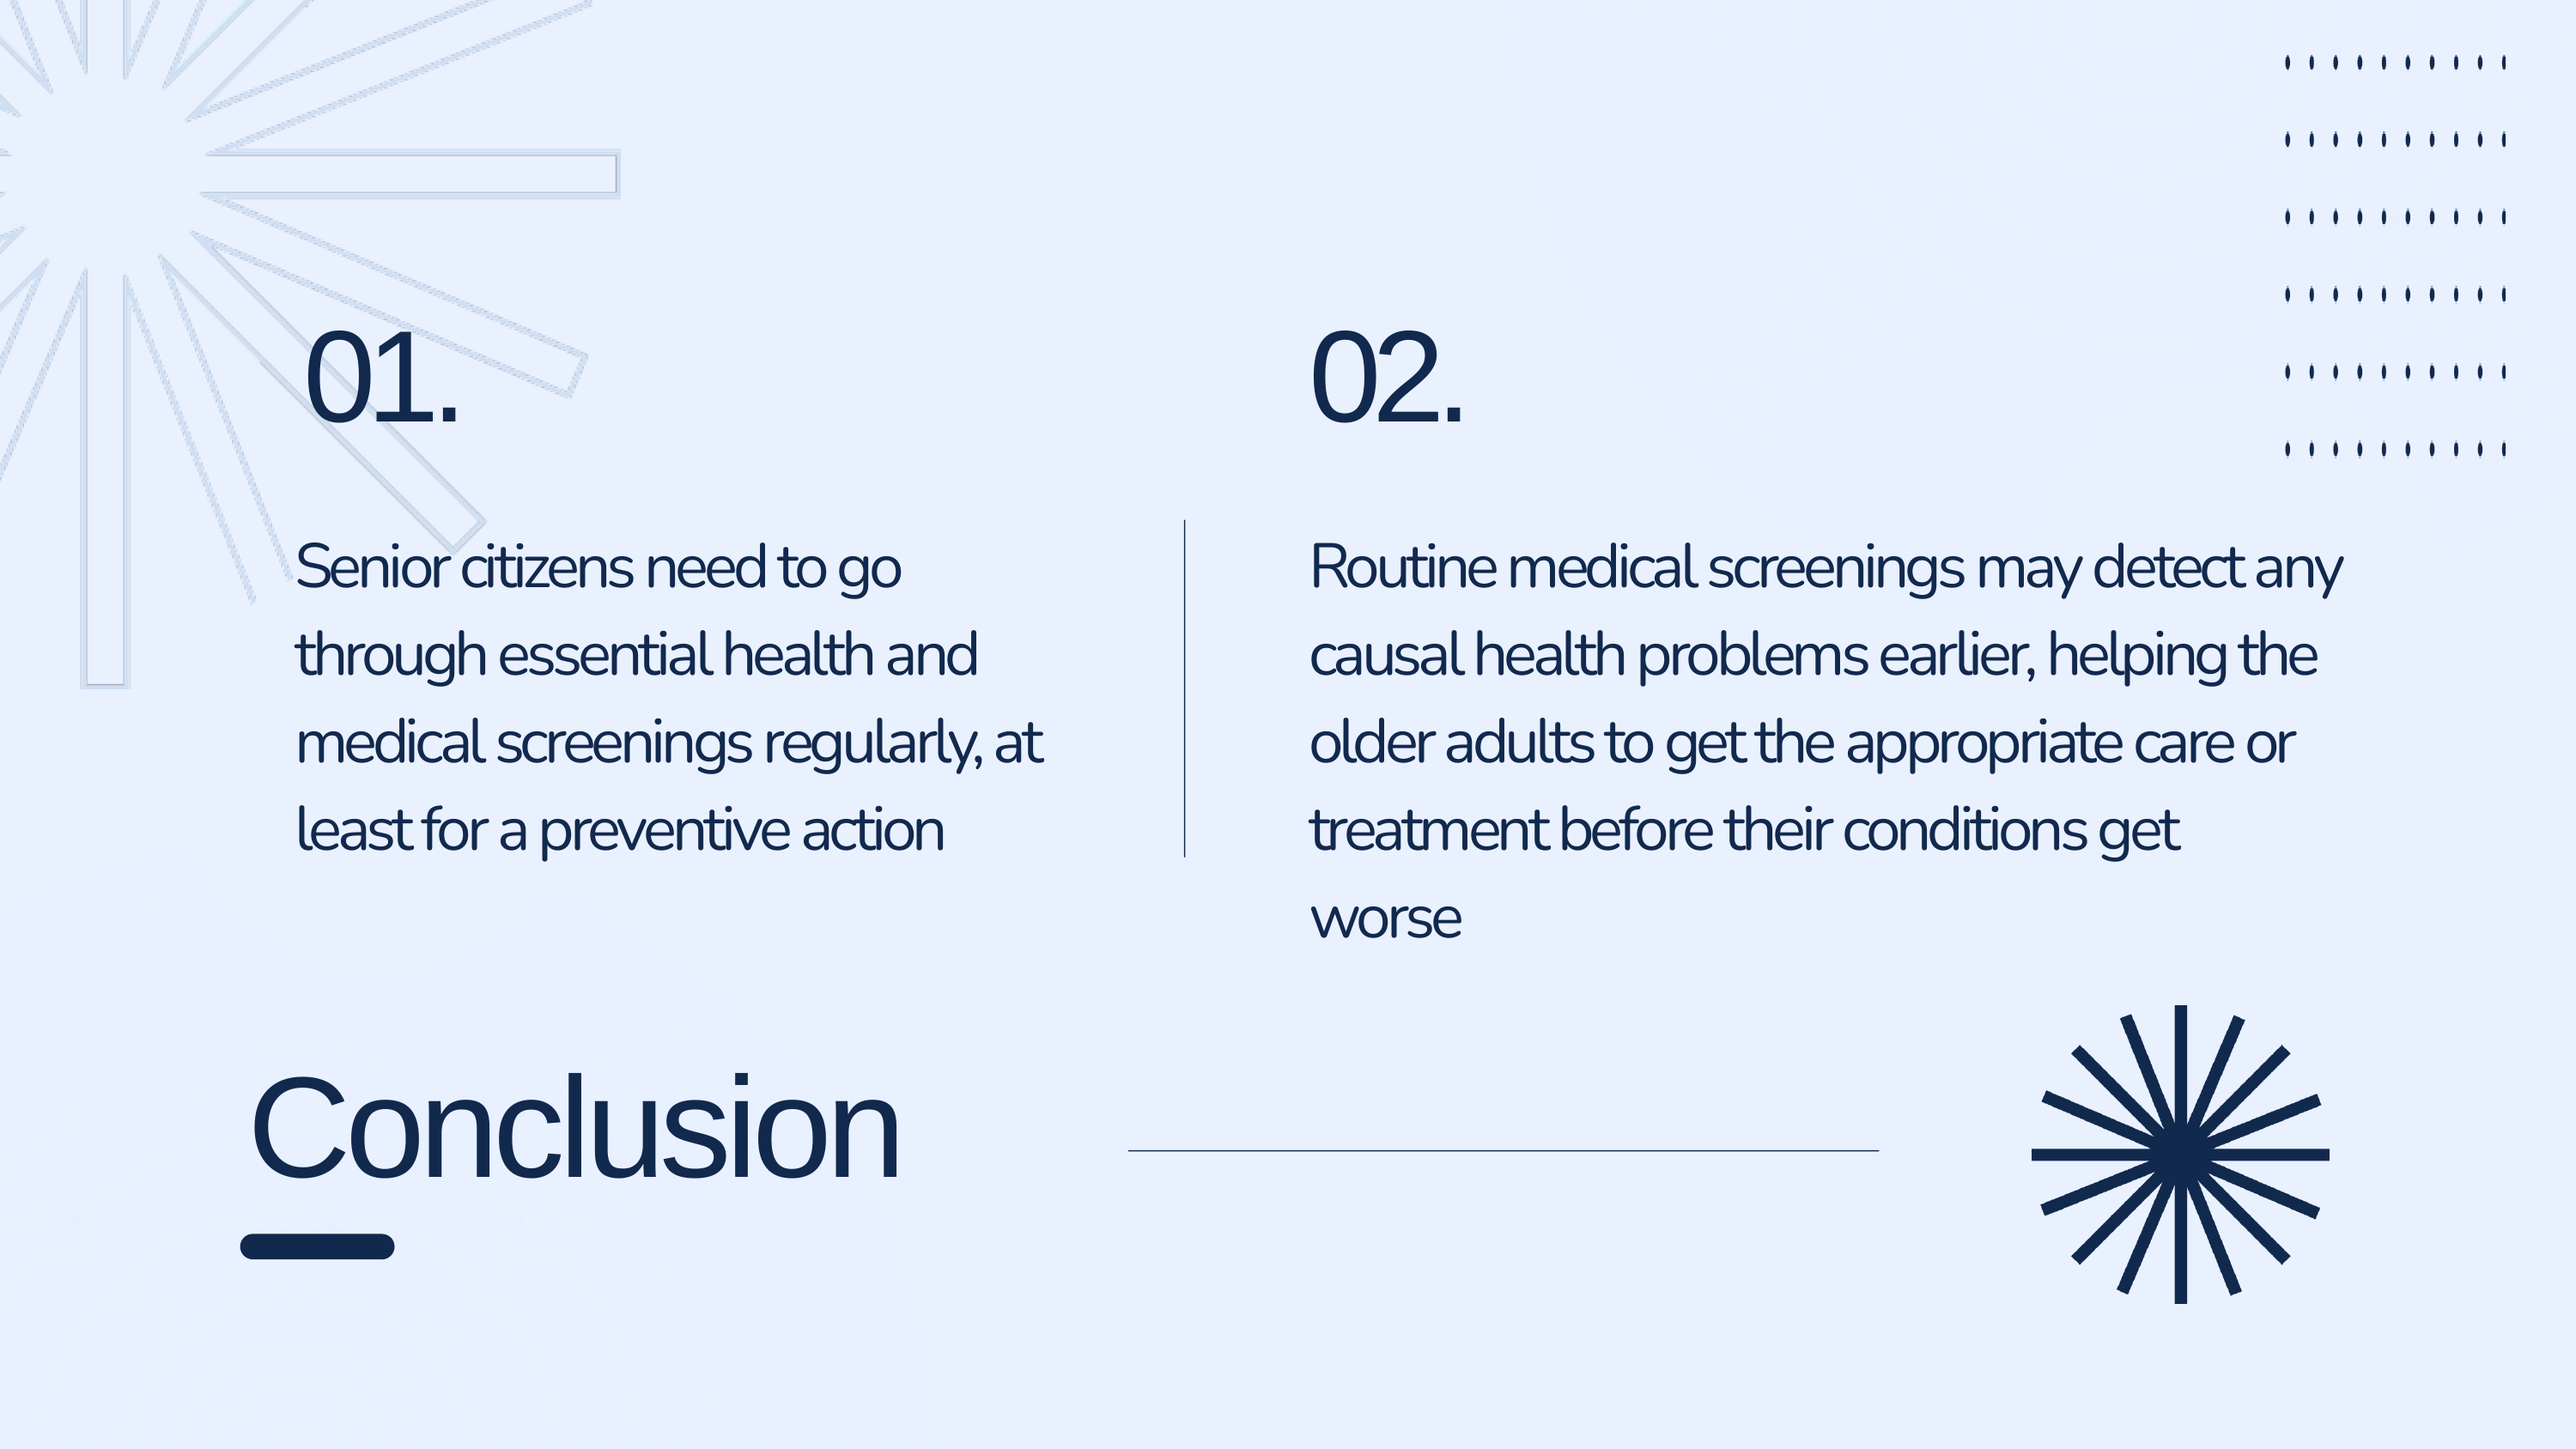

01.
02.

Senior citizens need to go through essential health and medical screenings regularly, at least for a preventive action
Routine medical screenings may detect any causal health problems earlier, helping the older adults to get the appropriate care or treatment before their conditions get worse

Conclusion